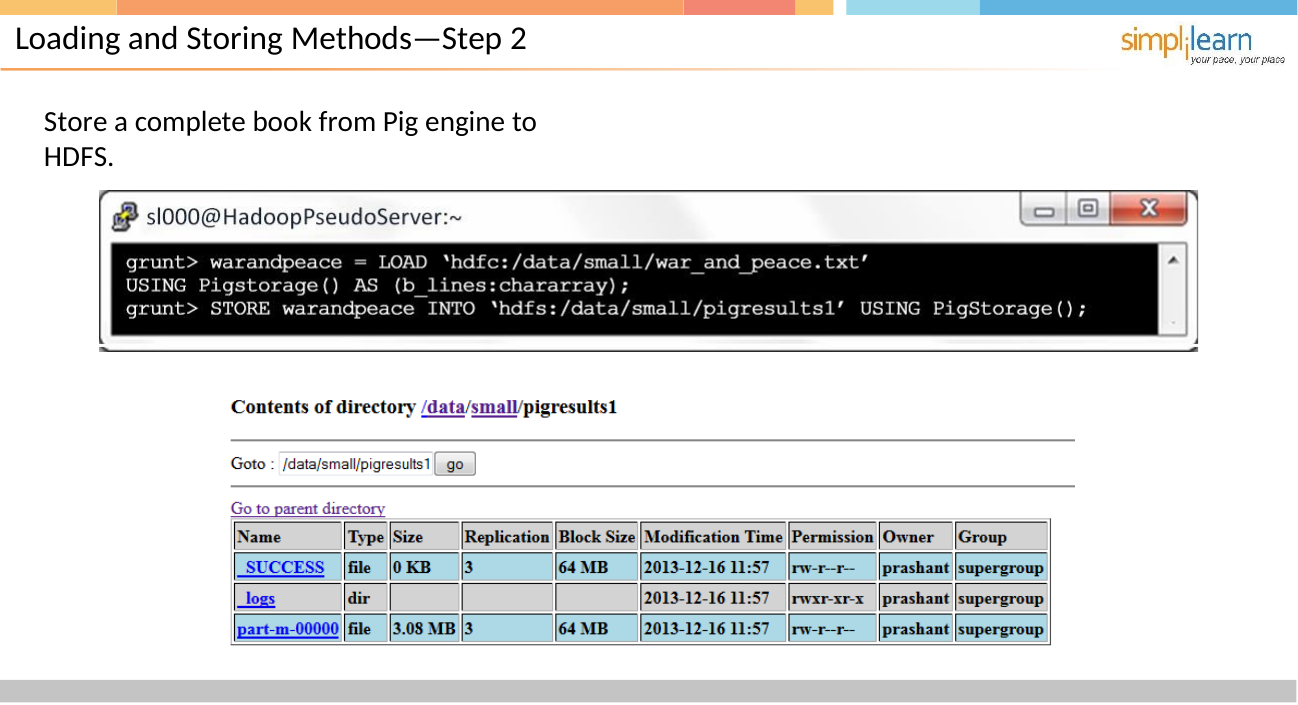

# Loading and Storing Methods—Step 2

Store a complete book from Pig engine to HDFS.